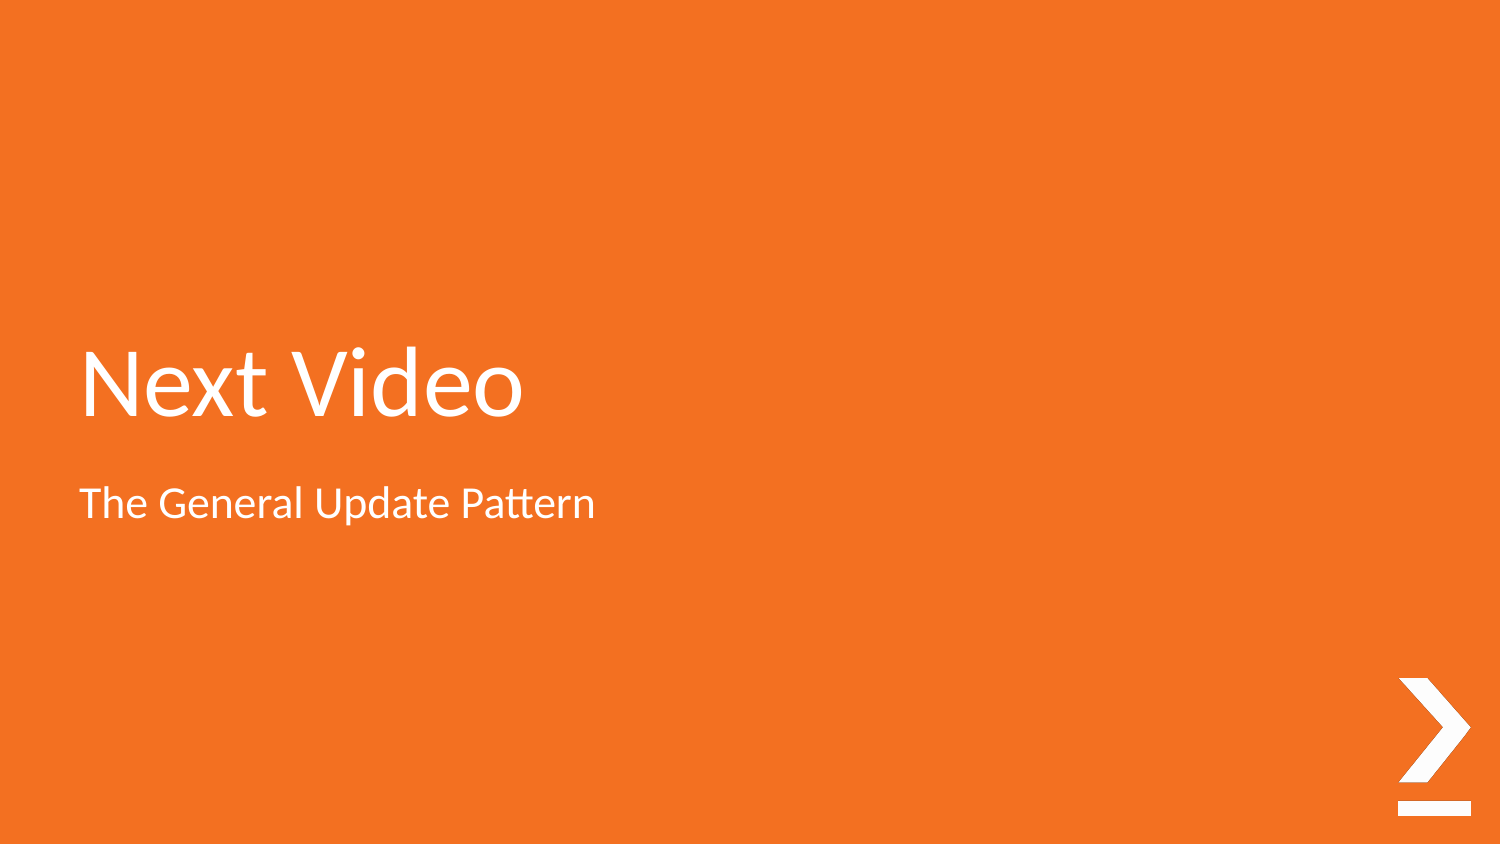

# Next Video
The General Update Pattern